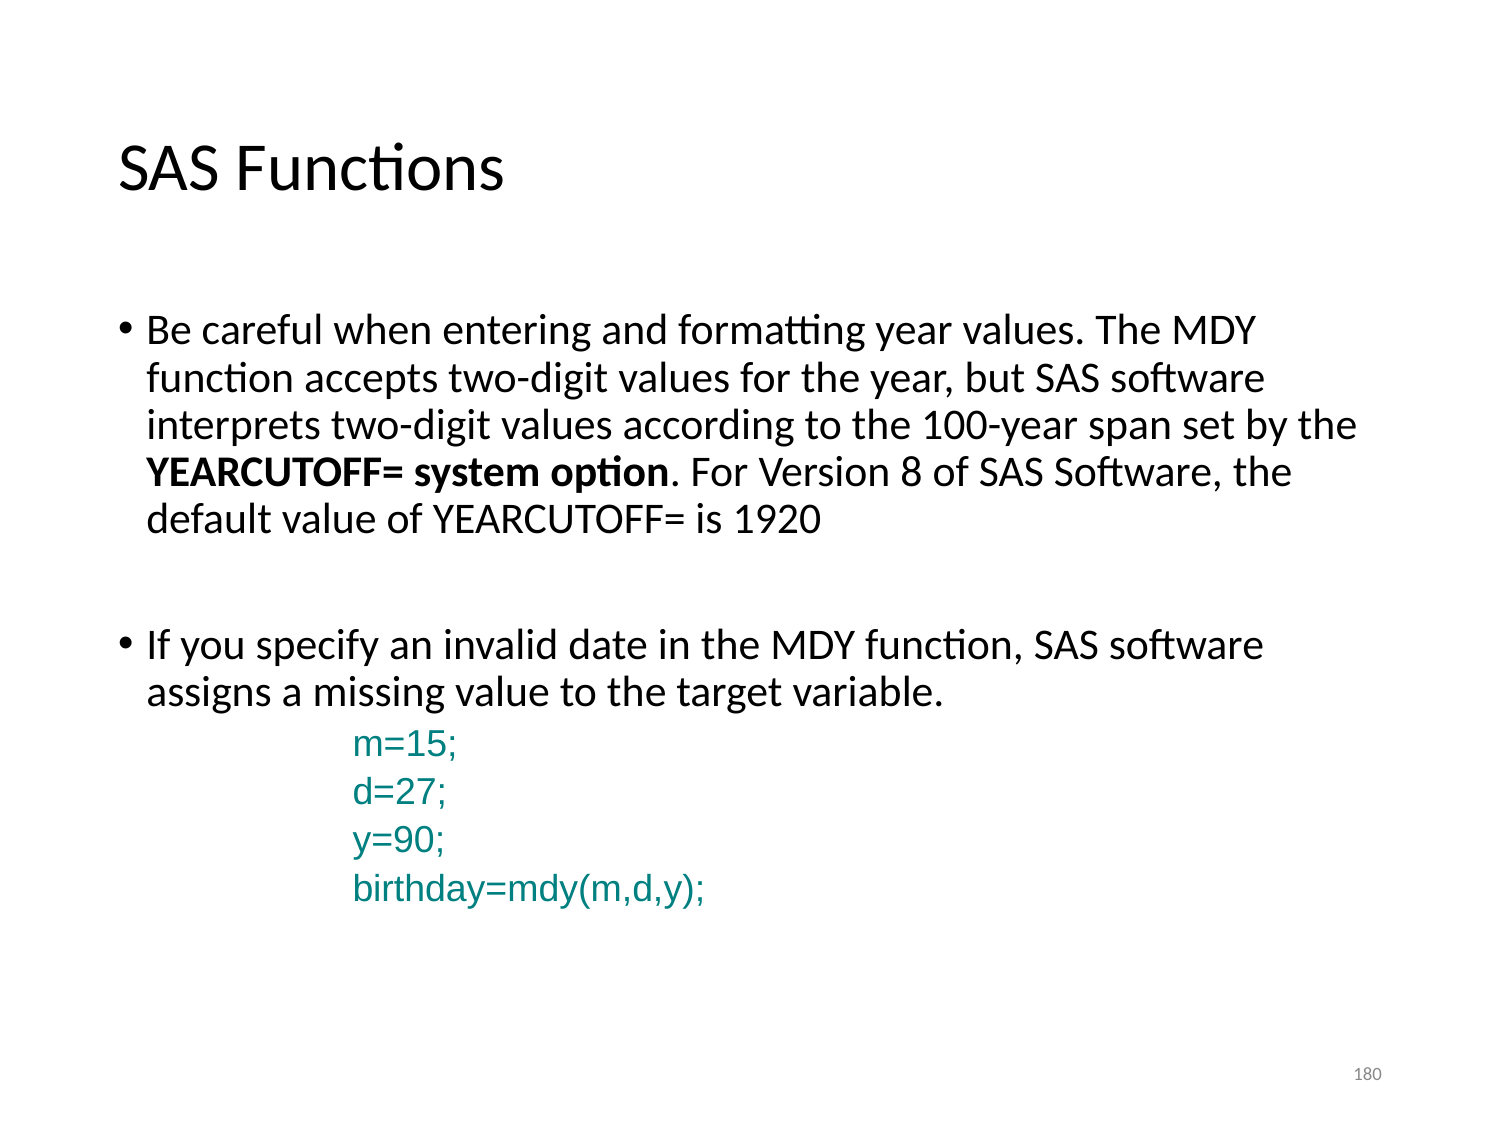

# SAS Functions
Be careful when entering and formatting year values. The MDY function accepts two-digit values for the year, but SAS software interprets two-digit values according to the 100-year span set by the YEARCUTOFF= system option. For Version 8 of SAS Software, the default value of YEARCUTOFF= is 1920

If you specify an invalid date in the MDY function, SAS software assigns a missing value to the target variable.
		m=15;
		d=27;
		y=90;
		birthday=mdy(m,d,y);

180